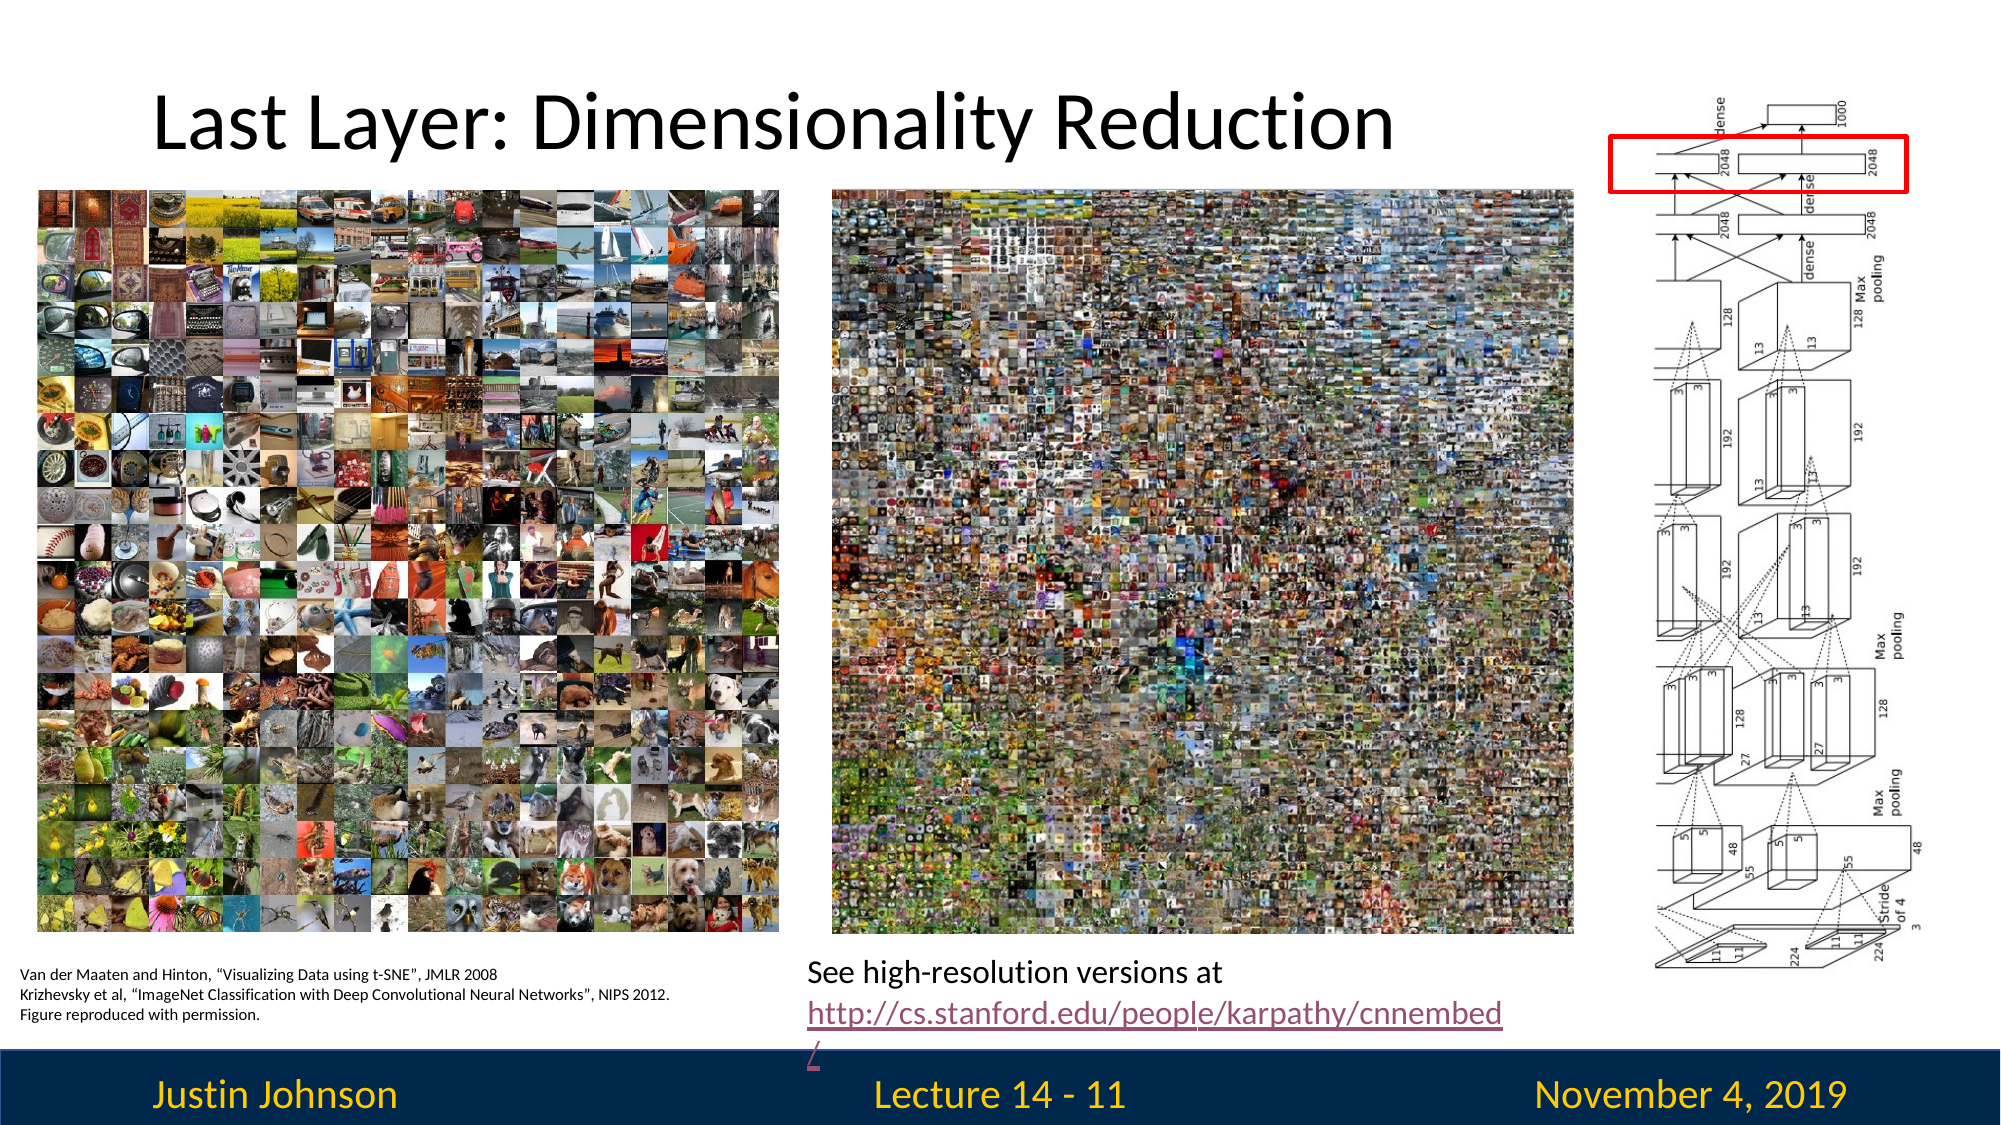

# Last Layer: Dimensionality Reduction

See high-resolution versions at
Van der Maaten and Hinton, “Visualizing Data using t-SNE”, JMLR 2008                              Krizhevsky et al, “ImageNet Classification with Deep Convolutional Neural Networks”, NIPS 2012.
http://cs.stanford.edu/people/karpathy/cnnembed/
Figure reproduced with permission.
Justin Johnson
November 4, 2019
Lecture 14 - 11